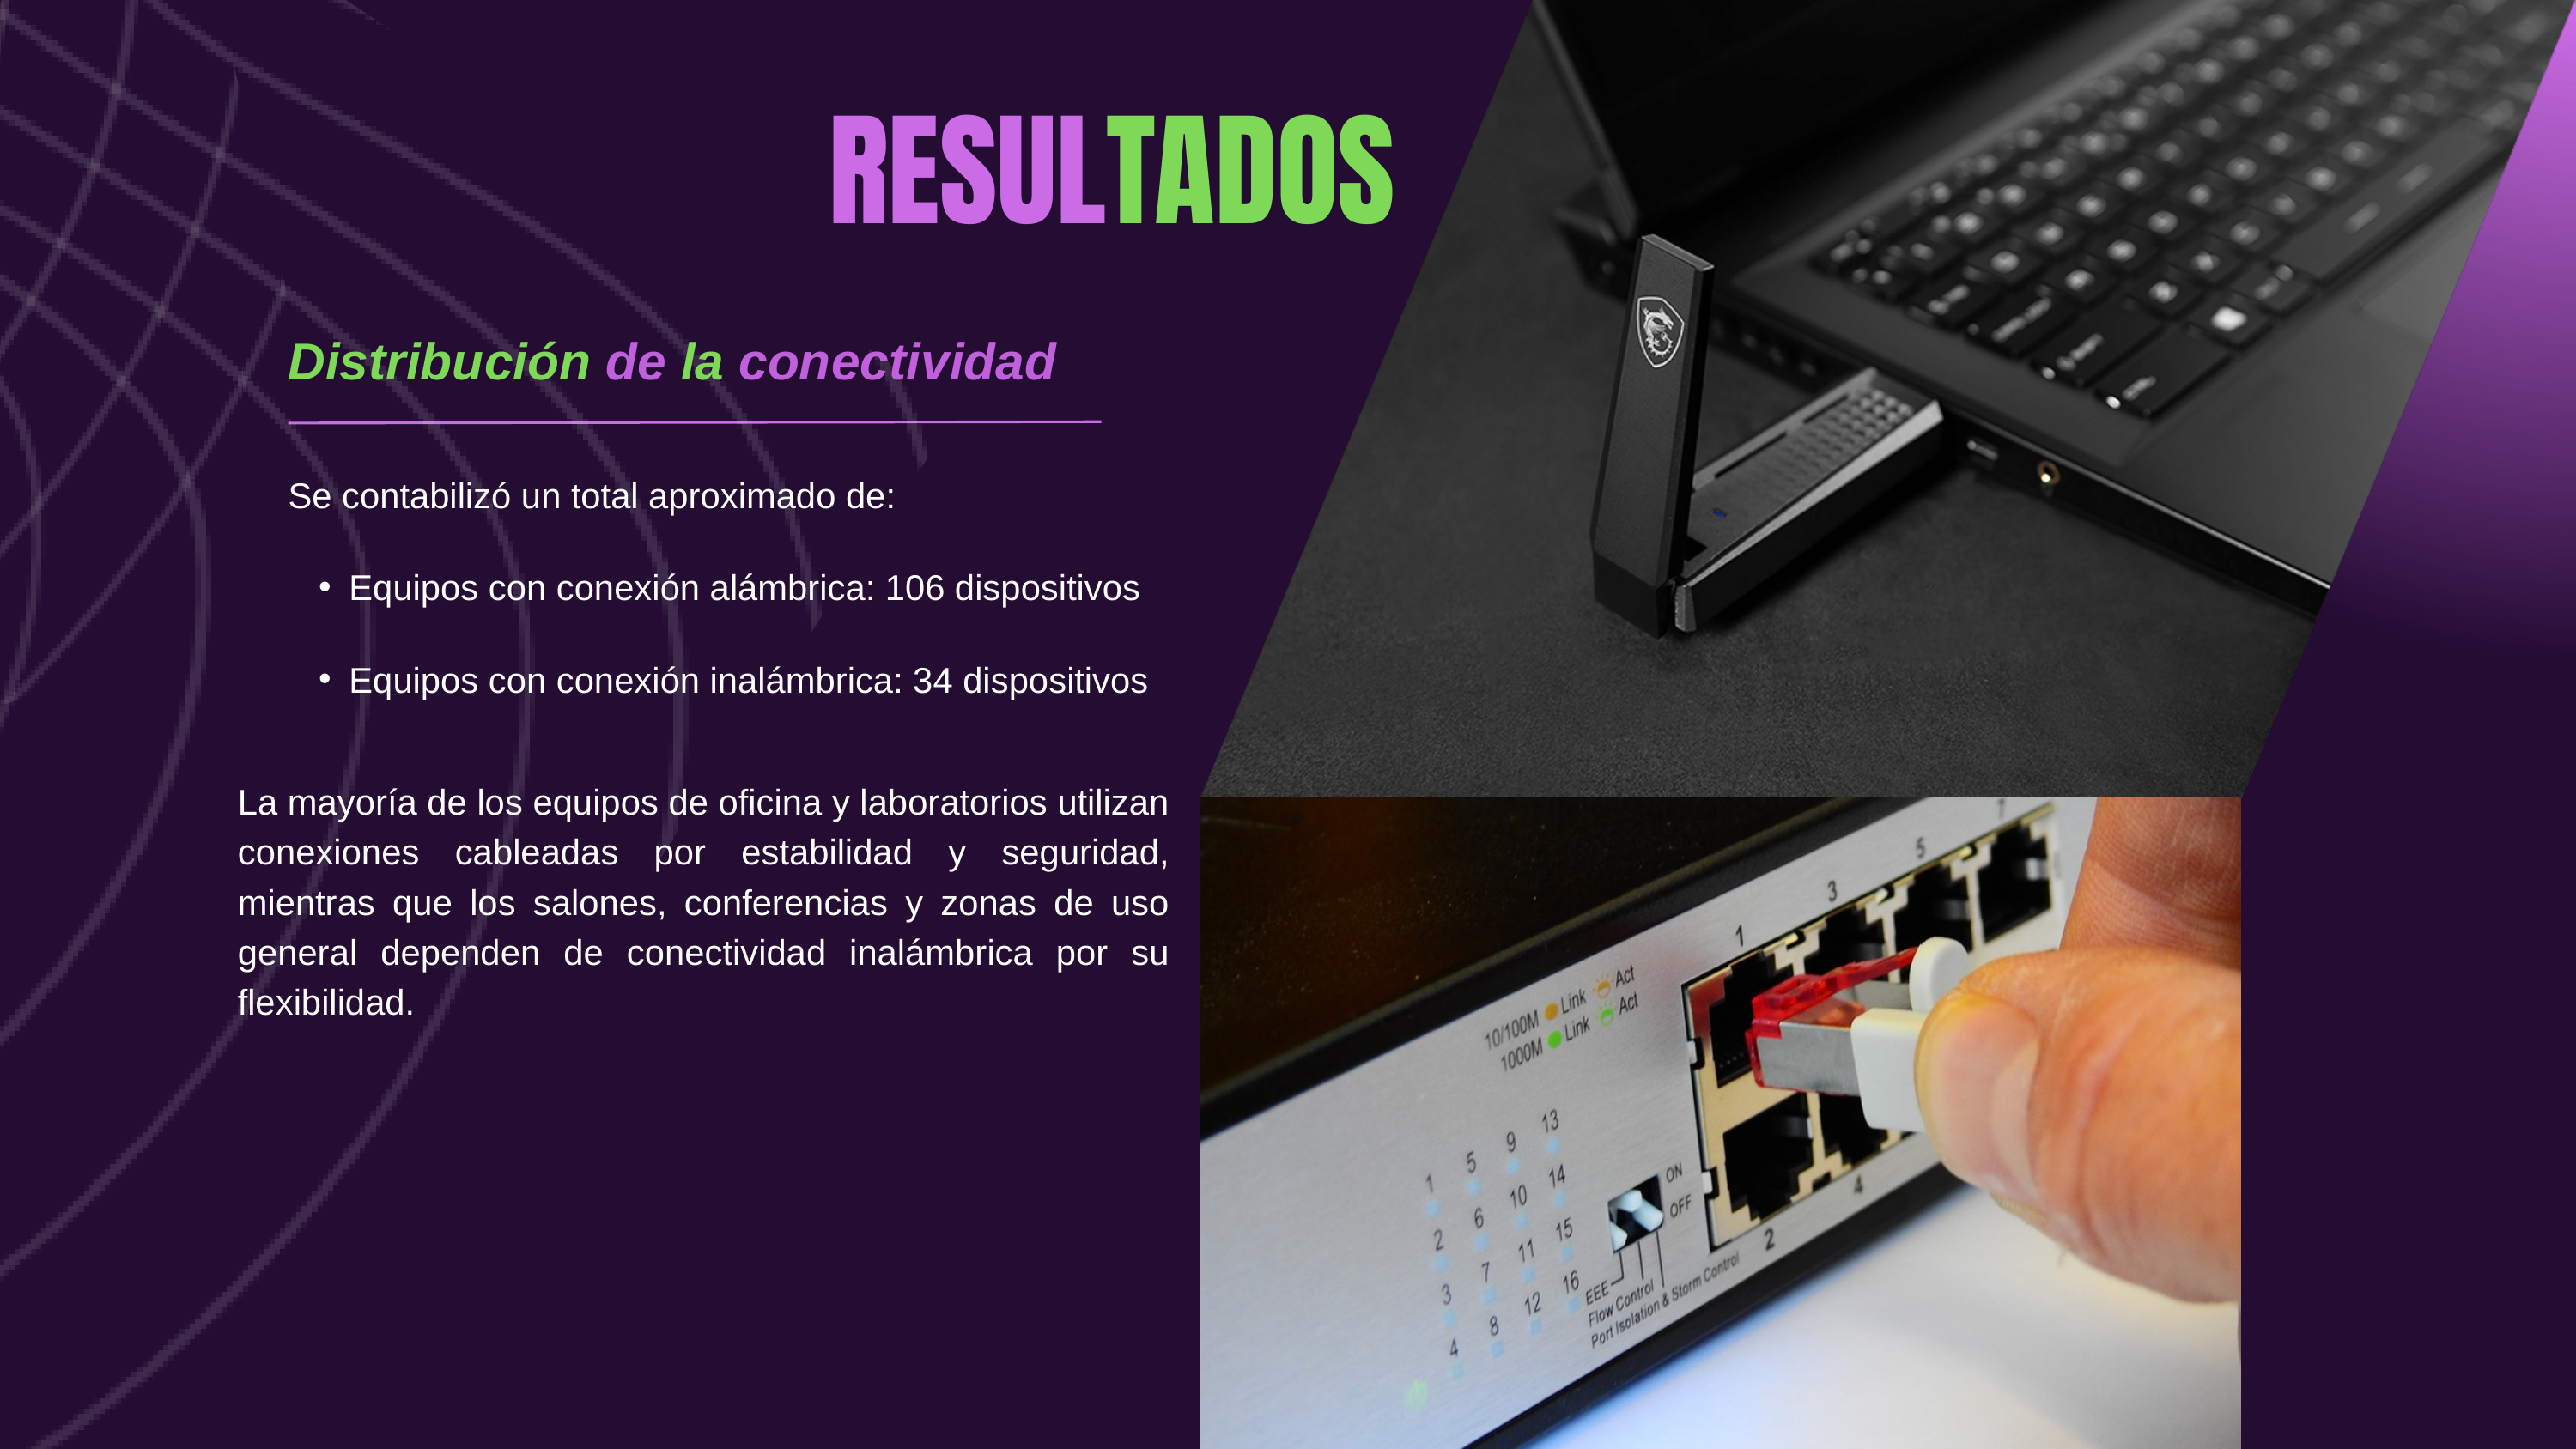

RESULTADOS
Distribución de la conectividad

Se contabilizó un total aproximado de:

Equipos con conexión alámbrica: 106 dispositivos

Equipos con conexión inalámbrica: 34 dispositivos

La mayoría de los equipos de oficina y laboratorios utilizan conexiones cableadas por estabilidad y seguridad, mientras que los salones, conferencias y zonas de uso general dependen de conectividad inalámbrica por su flexibilidad.